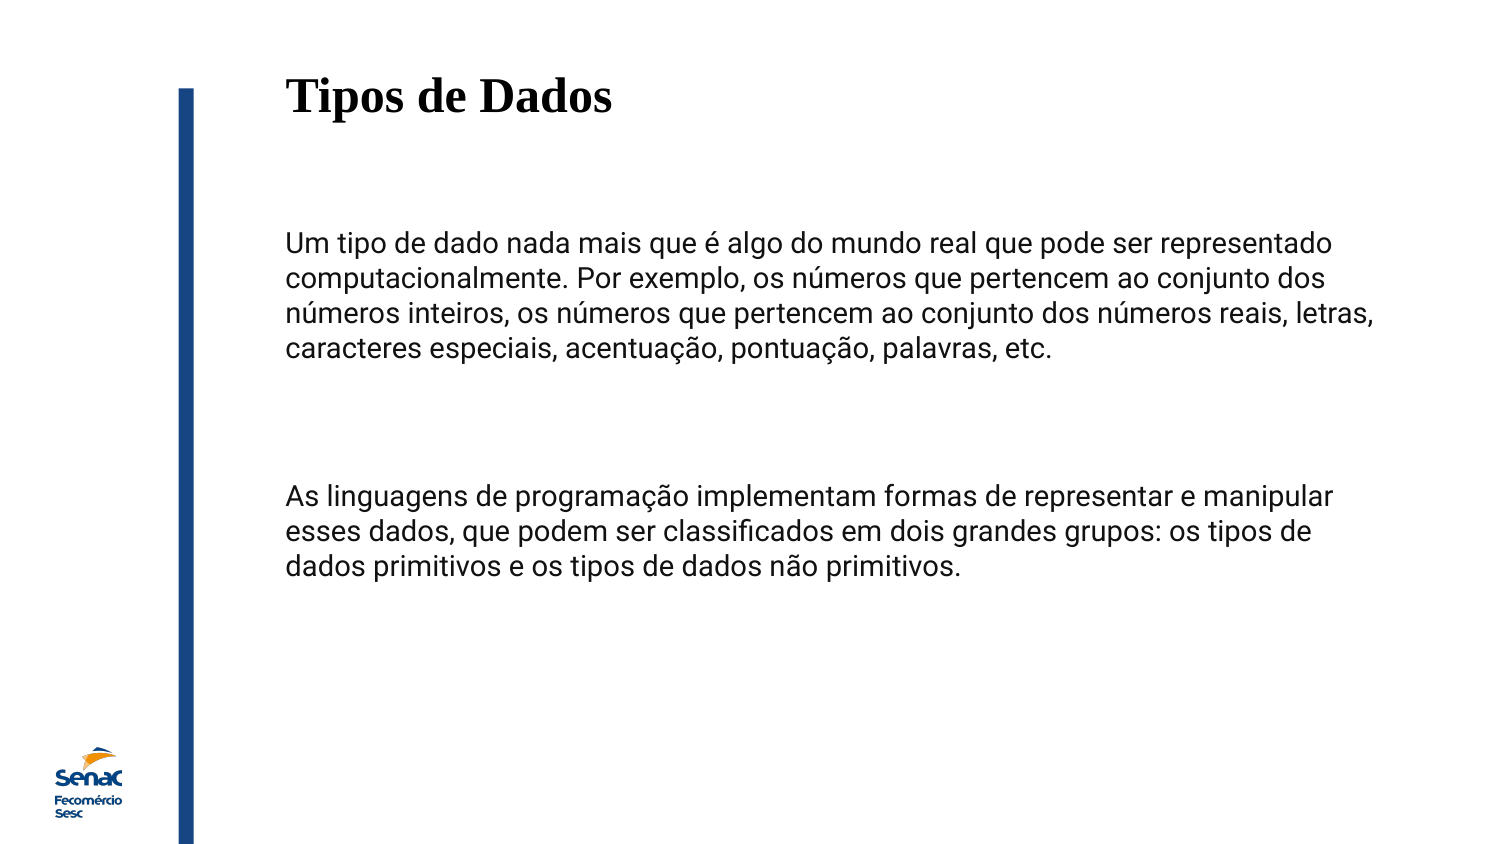

Tipos de Dados
Um tipo de dado nada mais que é algo do mundo real que pode ser representado computacionalmente. Por exemplo, os números que pertencem ao conjunto dos números inteiros, os números que pertencem ao conjunto dos números reais, letras, caracteres especiais, acentuação, pontuação, palavras, etc.
As linguagens de programação implementam formas de representar e manipular esses dados, que podem ser classificados em dois grandes grupos: os tipos de dados primitivos e os tipos de dados não primitivos.